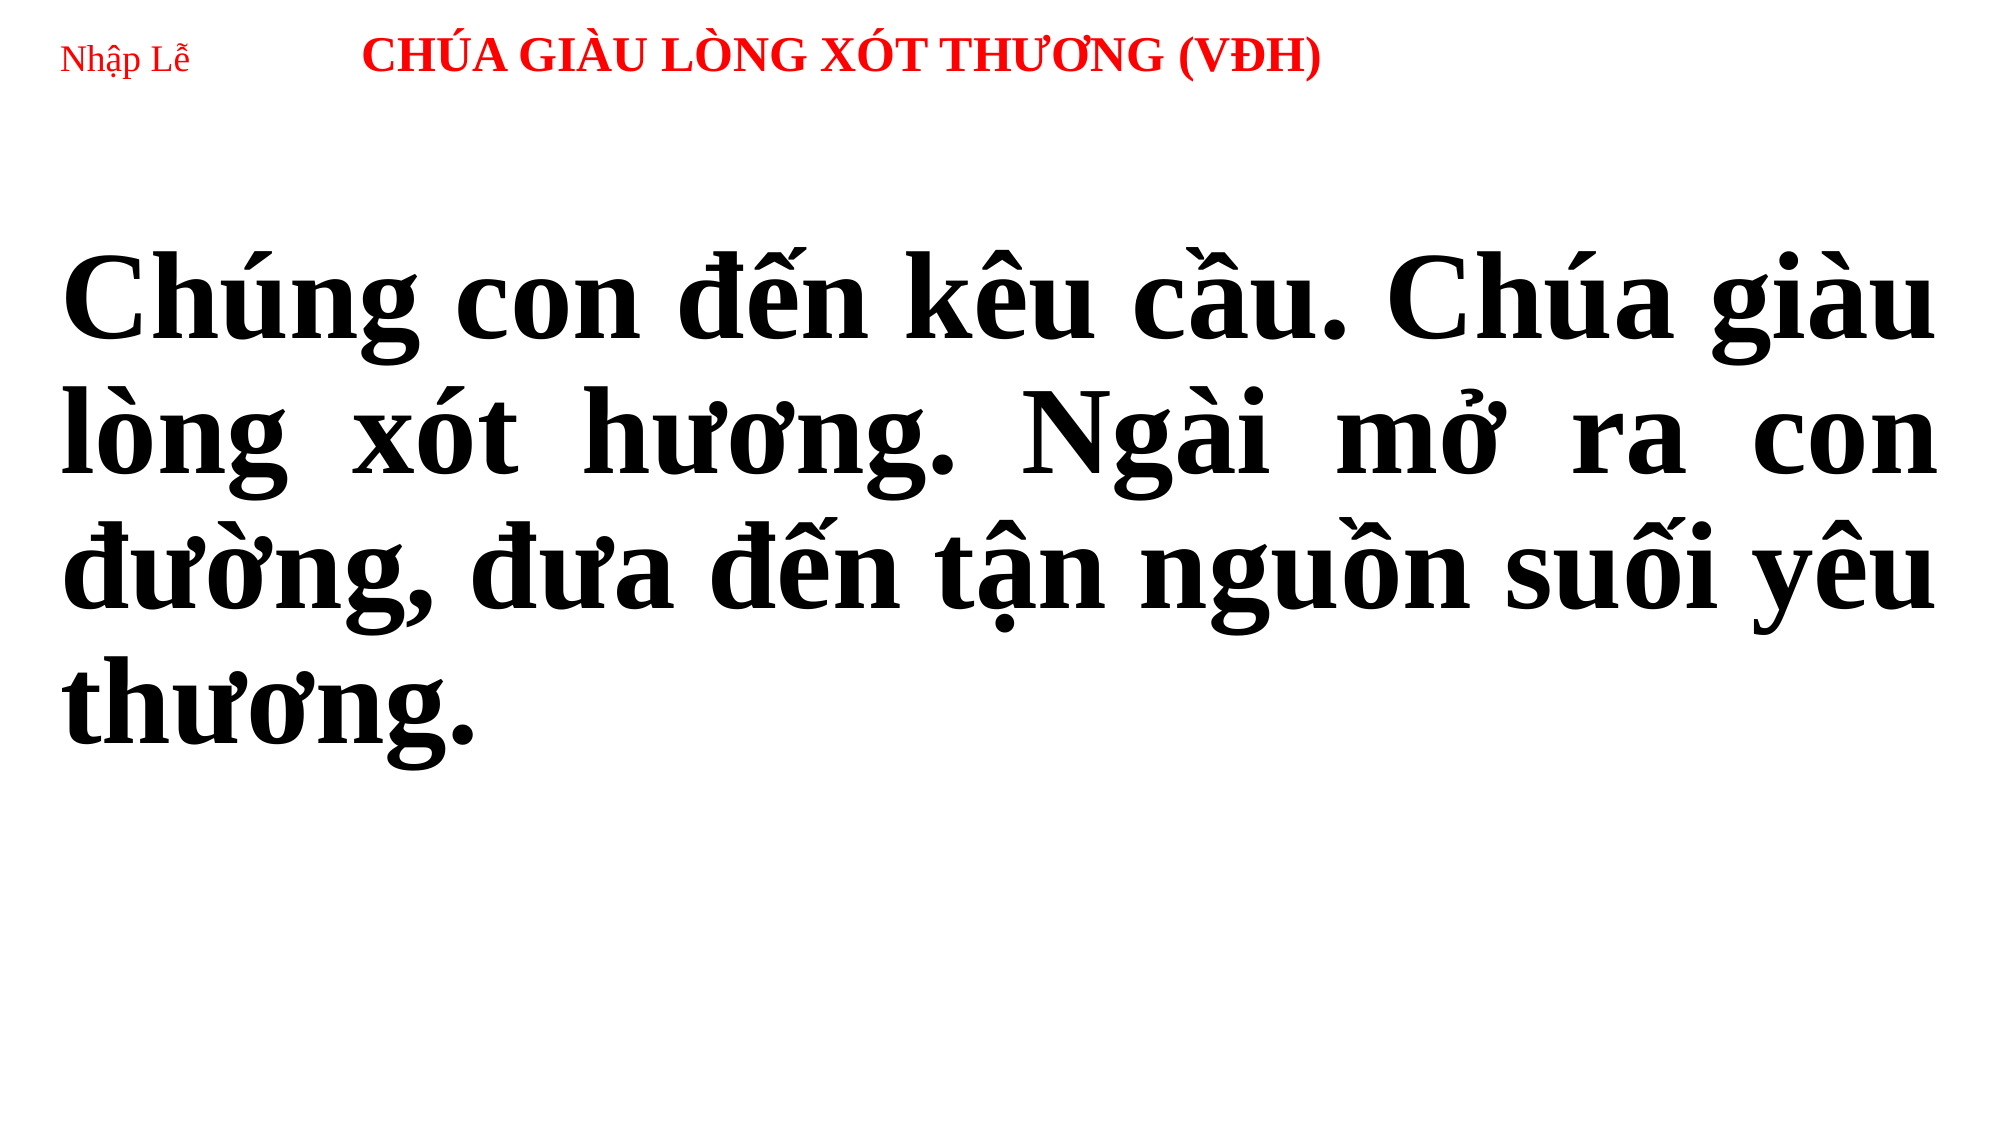

# Nhập Lễ                  CHÚA GIÀU LÒNG XÓT THƯƠNG (VĐH)
Chúng con đến kêu cầu. Chúa giàu lòng xót hương. Ngài mở ra con đường, đưa đến tận nguồn suối yêu thương.